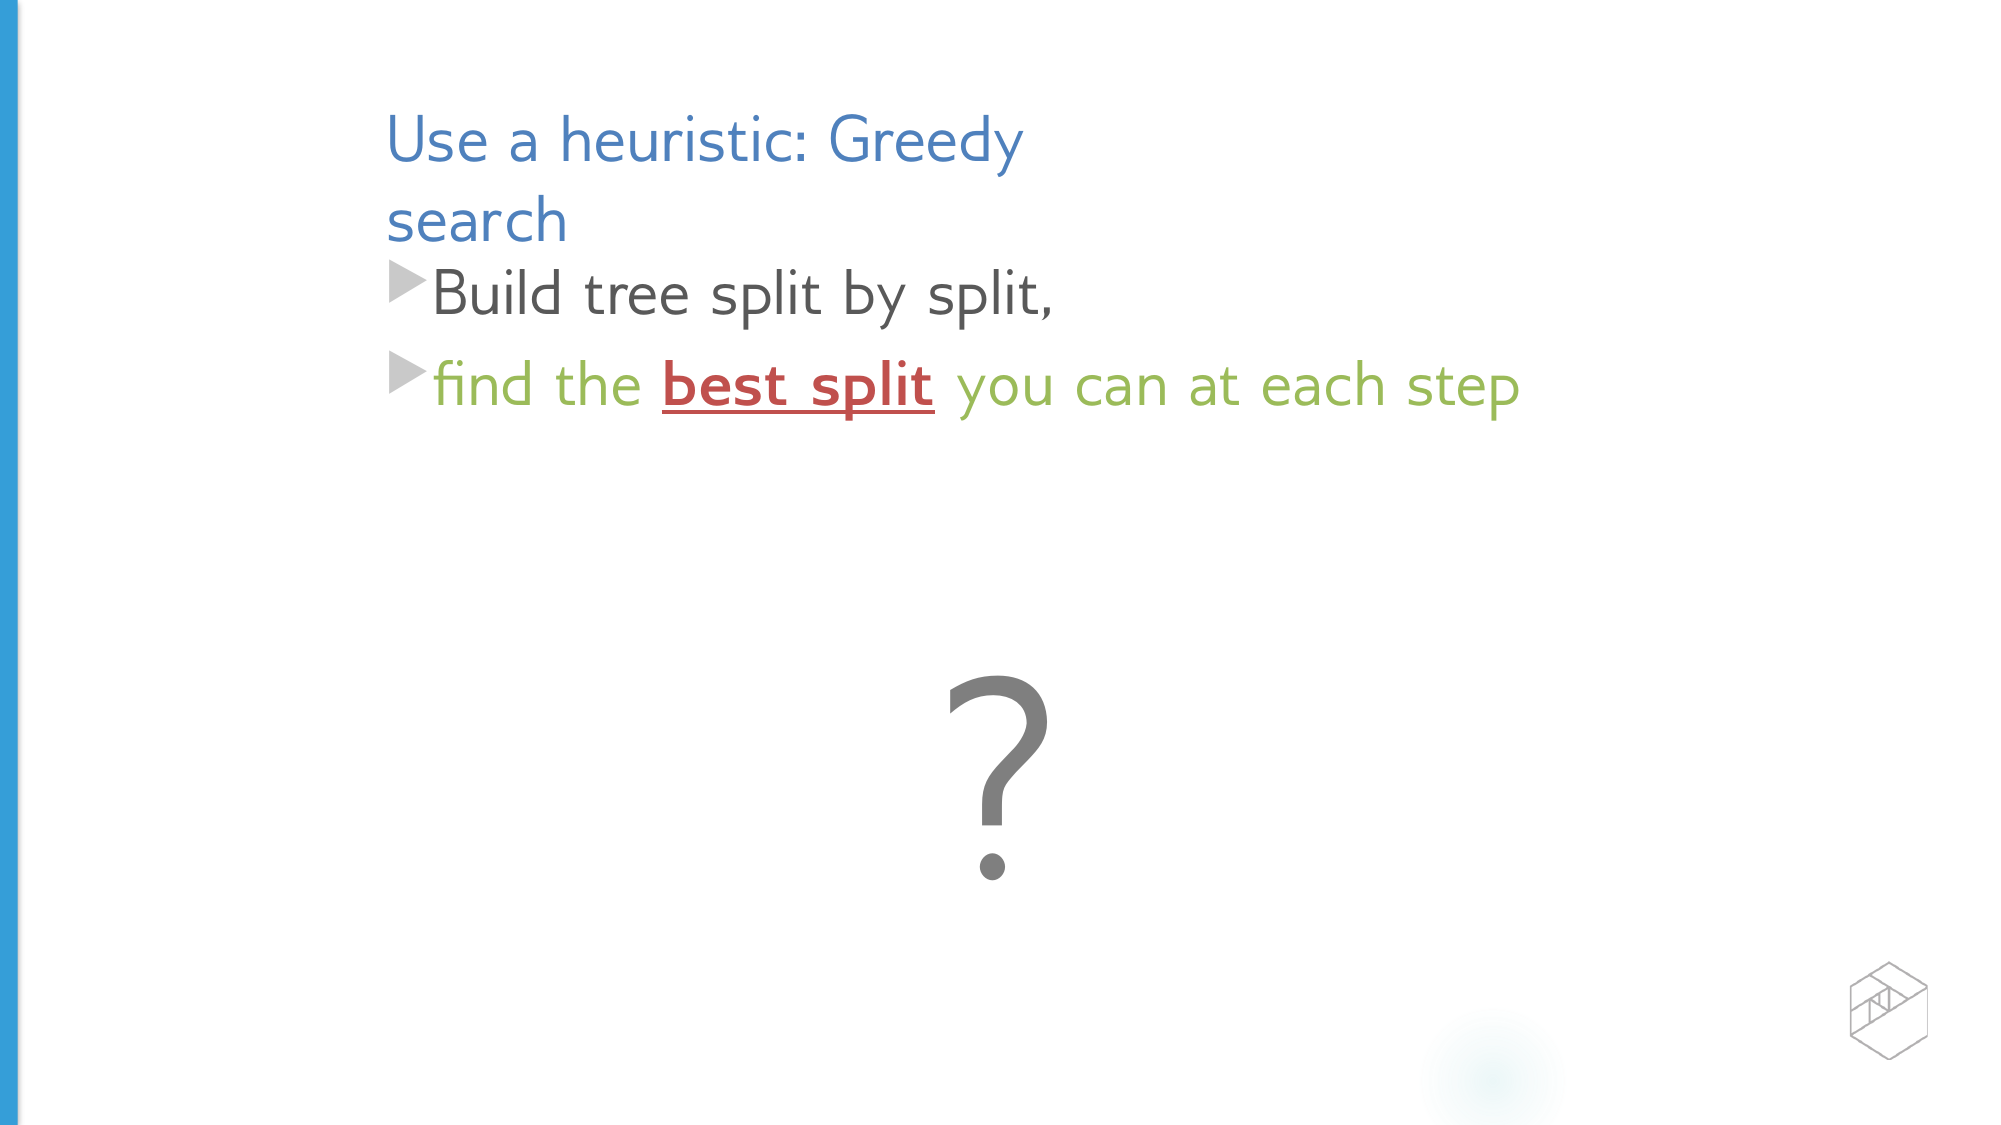

Use a heuristic: Greedy search
Build tree split by split,
ﬁnd the best split you can at each step
?